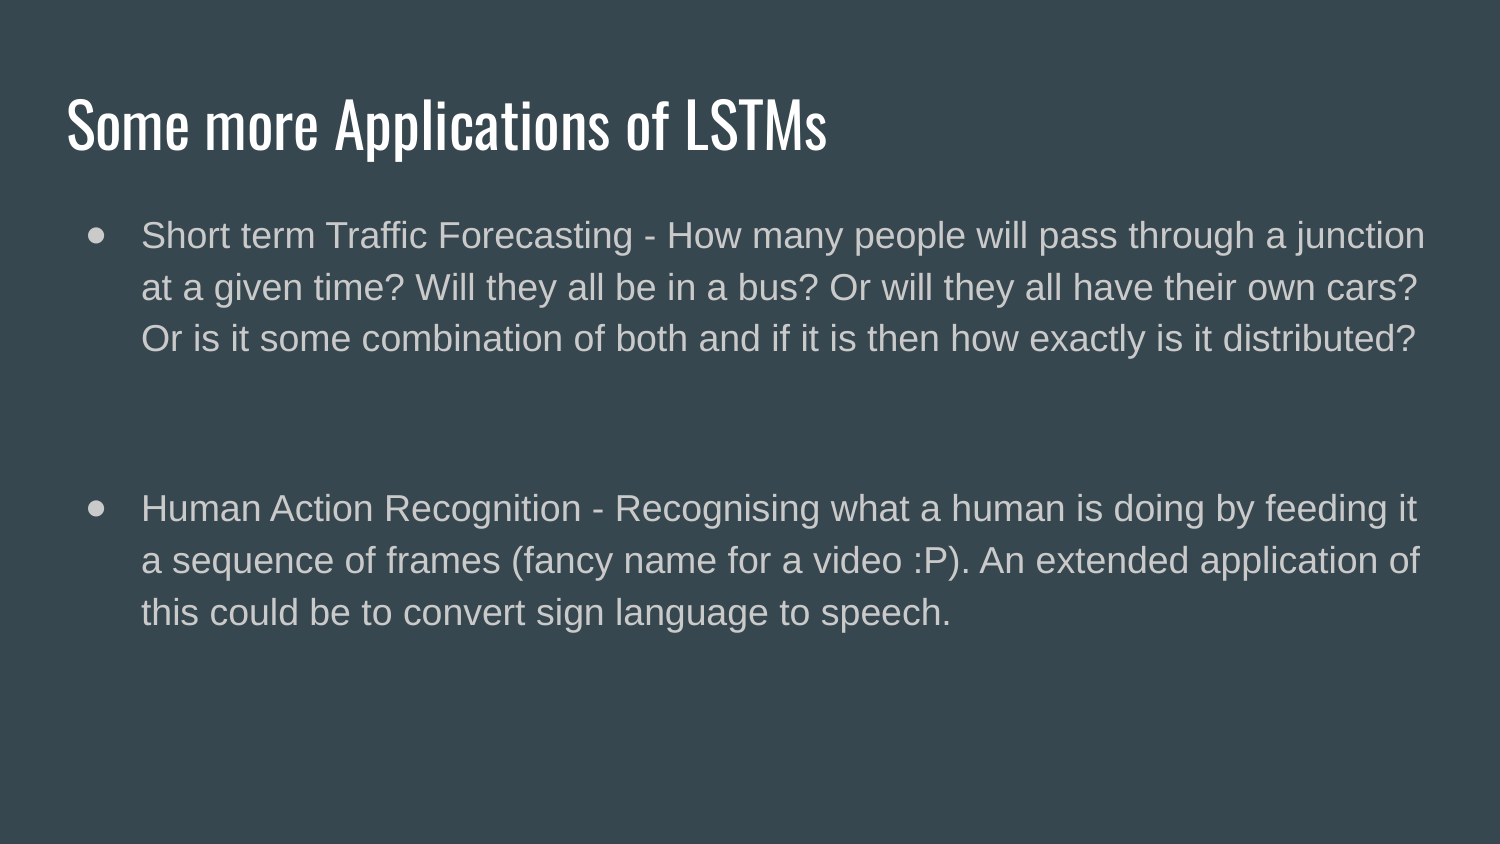

# Some more Applications of LSTMs
Short term Traffic Forecasting - How many people will pass through a junction at a given time? Will they all be in a bus? Or will they all have their own cars? Or is it some combination of both and if it is then how exactly is it distributed?

Human Action Recognition - Recognising what a human is doing by feeding it a sequence of frames (fancy name for a video :P). An extended application of this could be to convert sign language to speech.